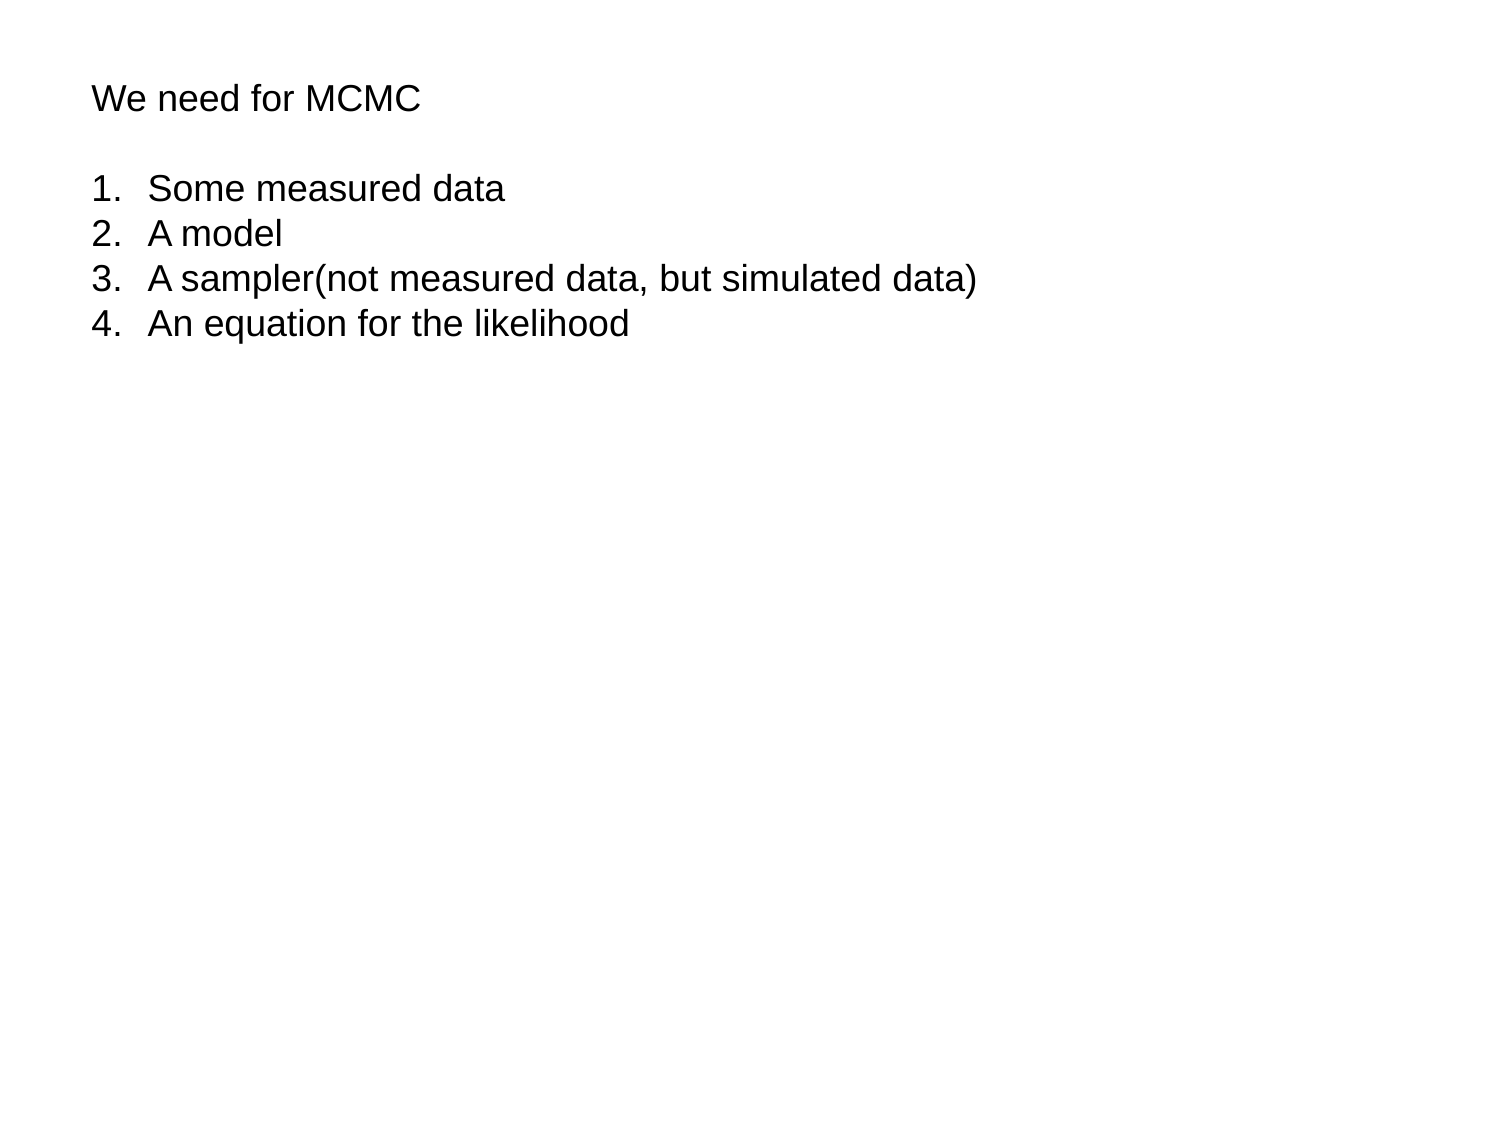

We need for MCMC

Some measured data
A model
A sampler(not measured data, but simulated data)
An equation for the likelihood